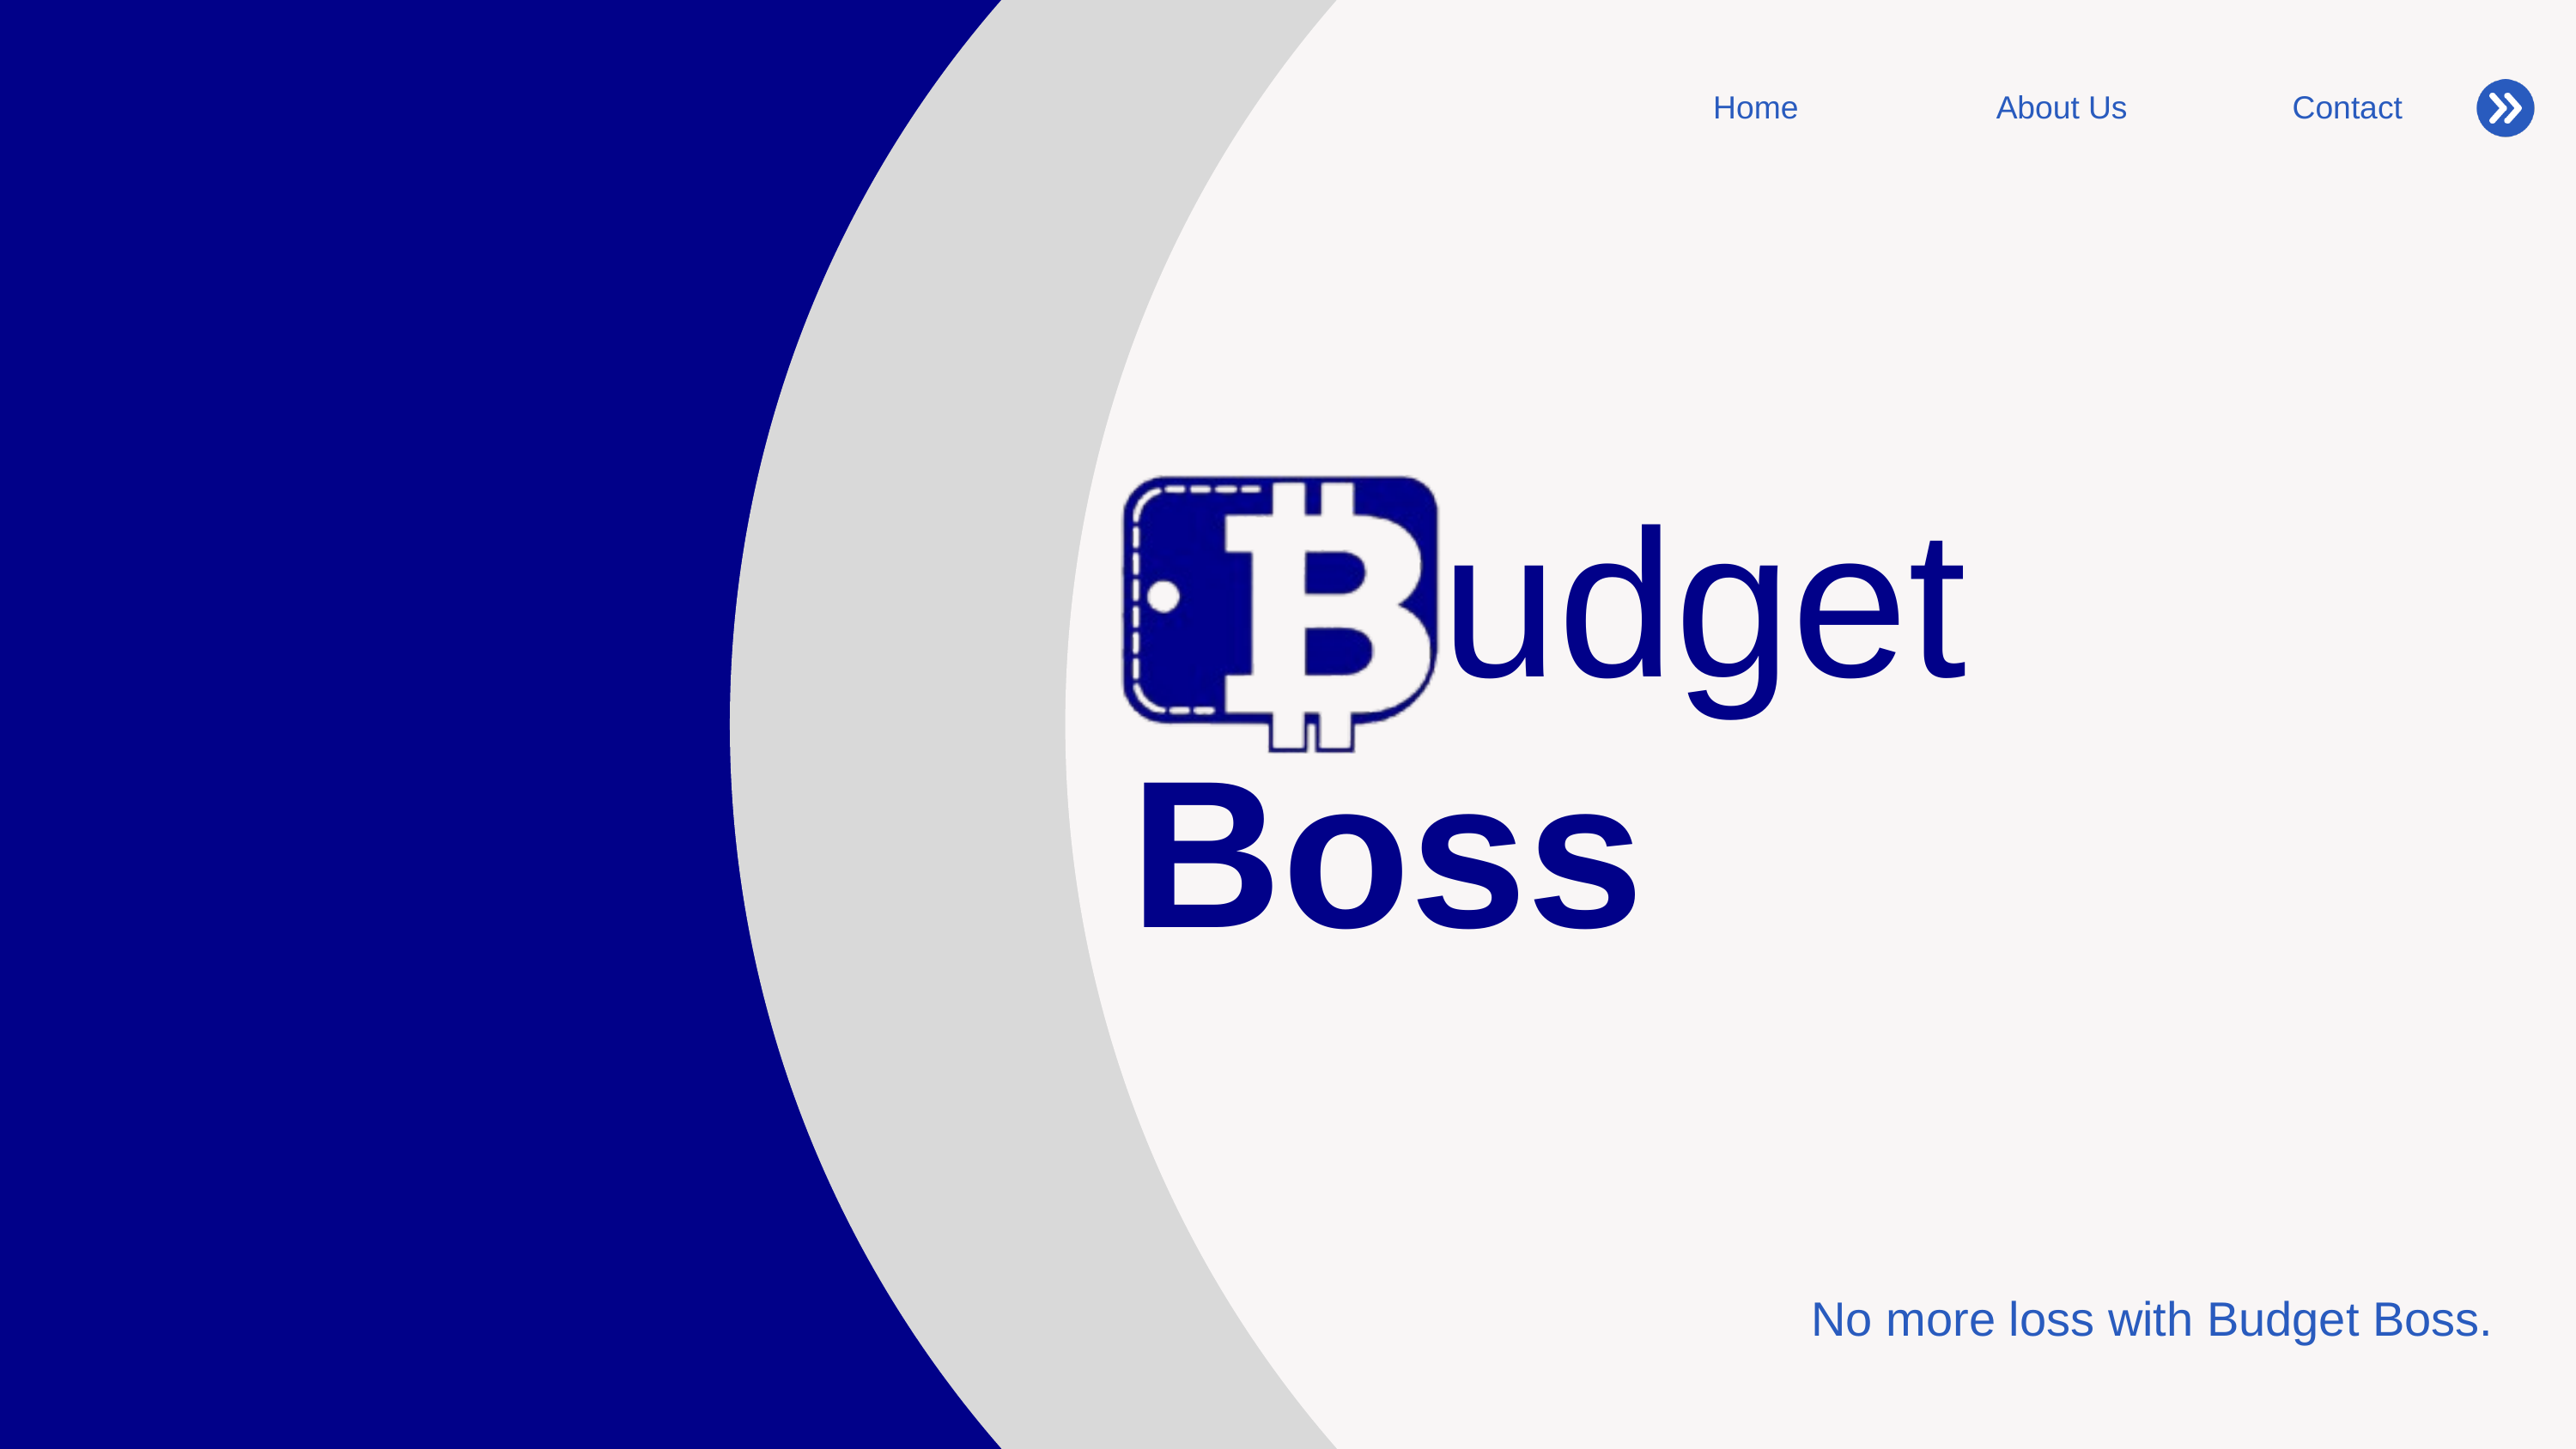

Home
About Us
Contact
udget
Boss
No more loss with Budget Boss.